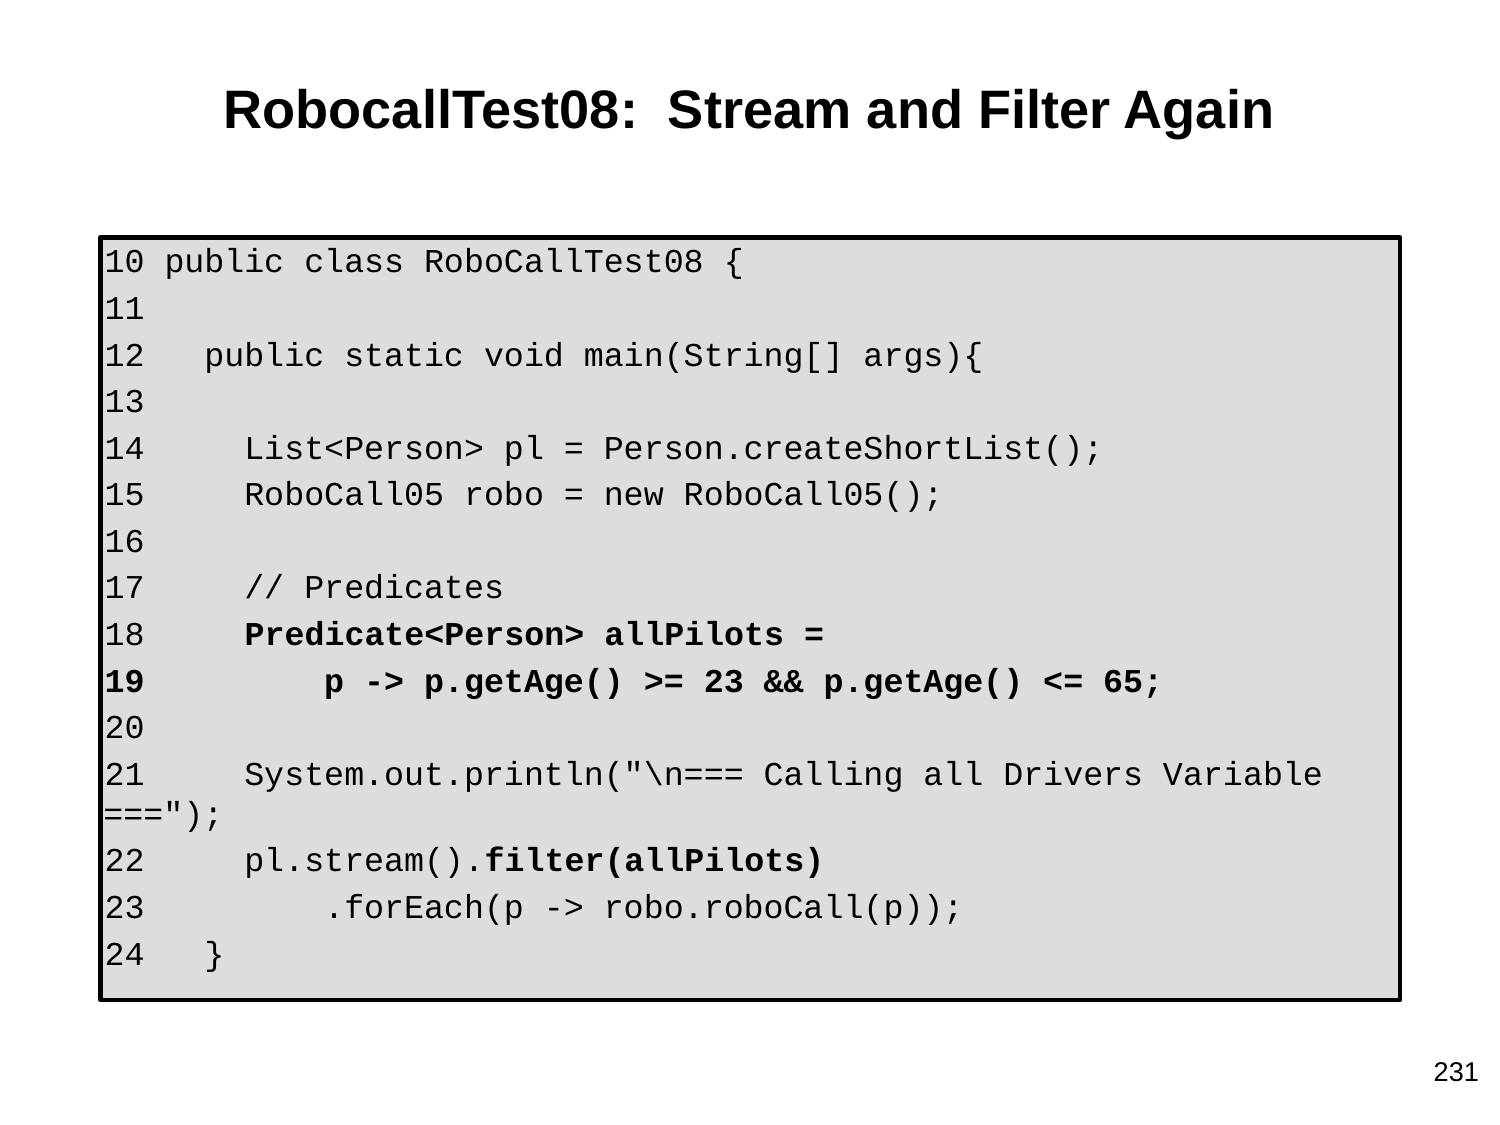

# RobocallTest08:  Stream and Filter Again
10 public class RoboCallTest08 {
11
12   public static void main(String[] args){
13
14     List<Person> pl = Person.createShortList();
15     RoboCall05 robo = new RoboCall05();
16
17     // Predicates
18     Predicate<Person> allPilots =
19         p -> p.getAge() >= 23 && p.getAge() <= 65;
20
21     System.out.println("\n=== Calling all Drivers Variable ===");
22     pl.stream().filter(allPilots)
23         .forEach(p -> robo.roboCall(p));
24   }

231